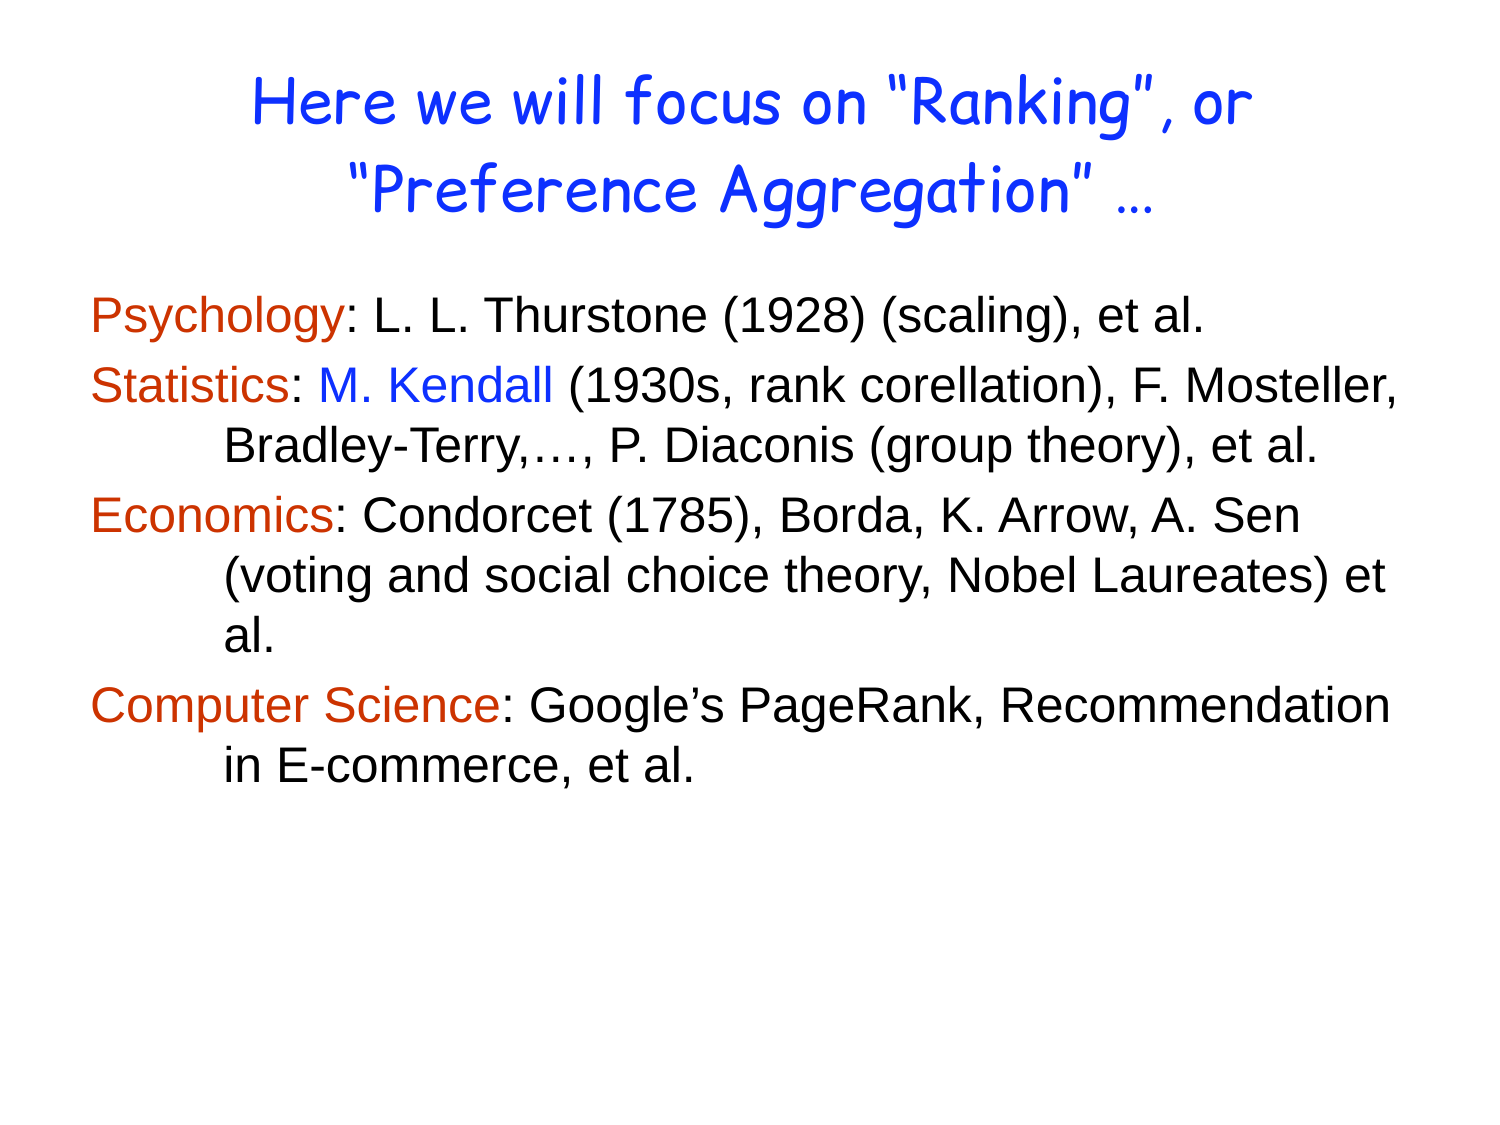

# Here we will focus on “Ranking”, or “Preference Aggregation” …
Psychology: L. L. Thurstone (1928) (scaling), et al.
Statistics: M. Kendall (1930s, rank corellation), F. Mosteller, Bradley-Terry,…, P. Diaconis (group theory), et al.
Economics: Condorcet (1785), Borda, K. Arrow, A. Sen (voting and social choice theory, Nobel Laureates) et al.
Computer Science: Google’s PageRank, Recommendation in E-commerce, et al.